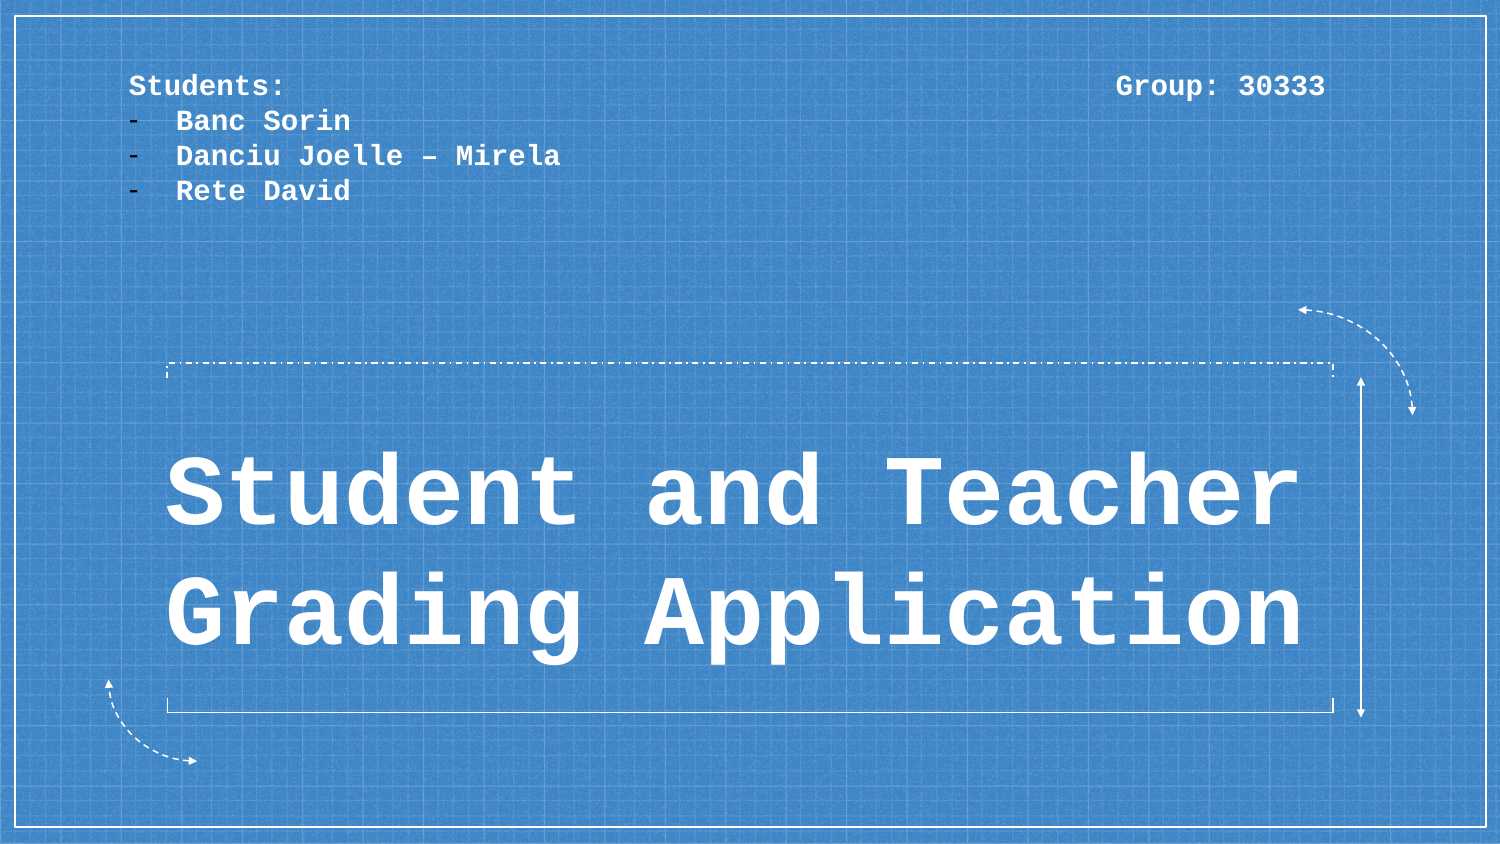

Students:
Banc Sorin
Danciu Joelle – Mirela
Rete David

Group: 30333
# Student and Teacher Grading Application